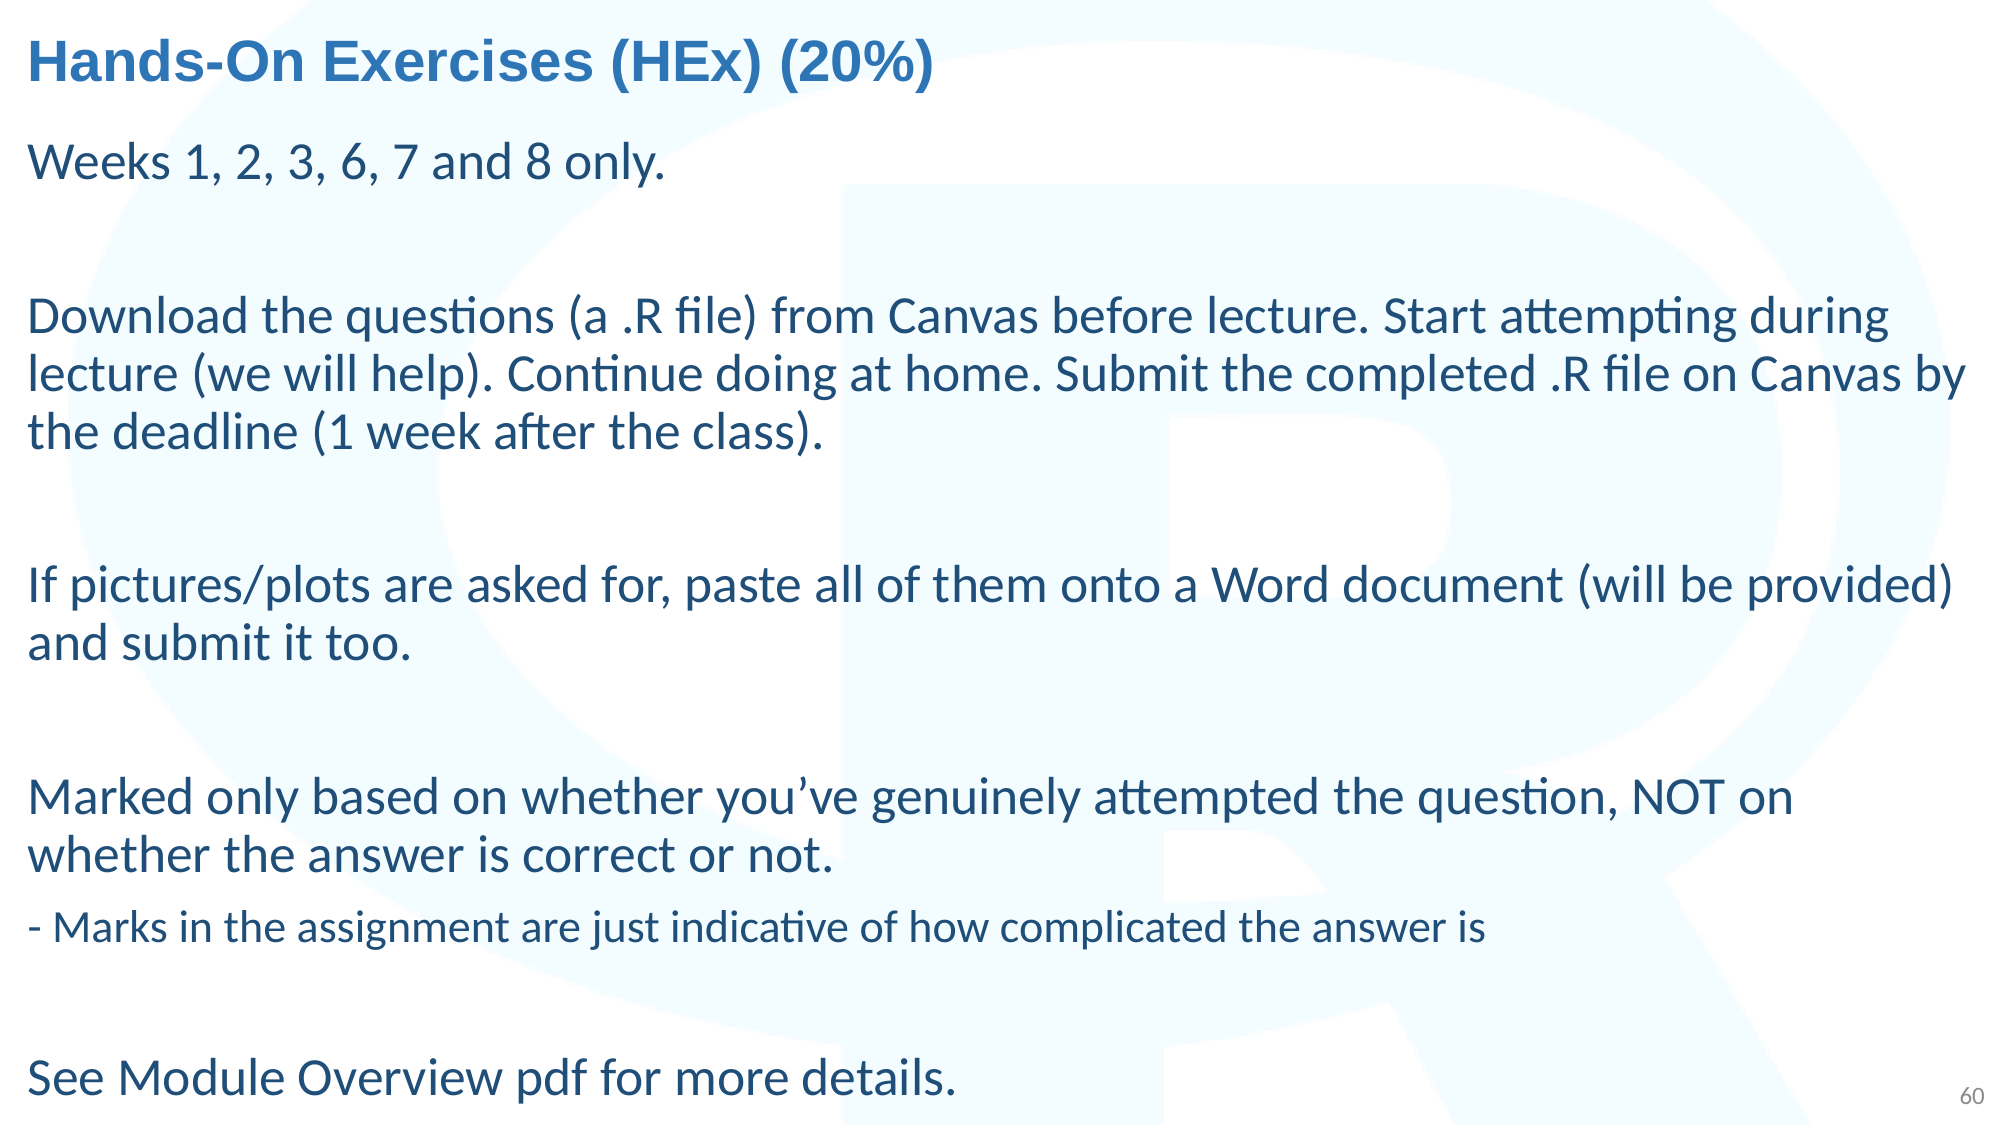

# Hands-On Exercises (HEx) (20%)
Weeks 1, 2, 3, 6, 7 and 8 only.

Download the questions (a .R file) from Canvas before lecture. Start attempting during lecture (we will help). Continue doing at home. Submit the completed .R file on Canvas by the deadline (1 week after the class).

If pictures/plots are asked for, paste all of them onto a Word document (will be provided) and submit it too.

Marked only based on whether you’ve genuinely attempted the question, NOT on whether the answer is correct or not.
- Marks in the assignment are just indicative of how complicated the answer is

See Module Overview pdf for more details.
60